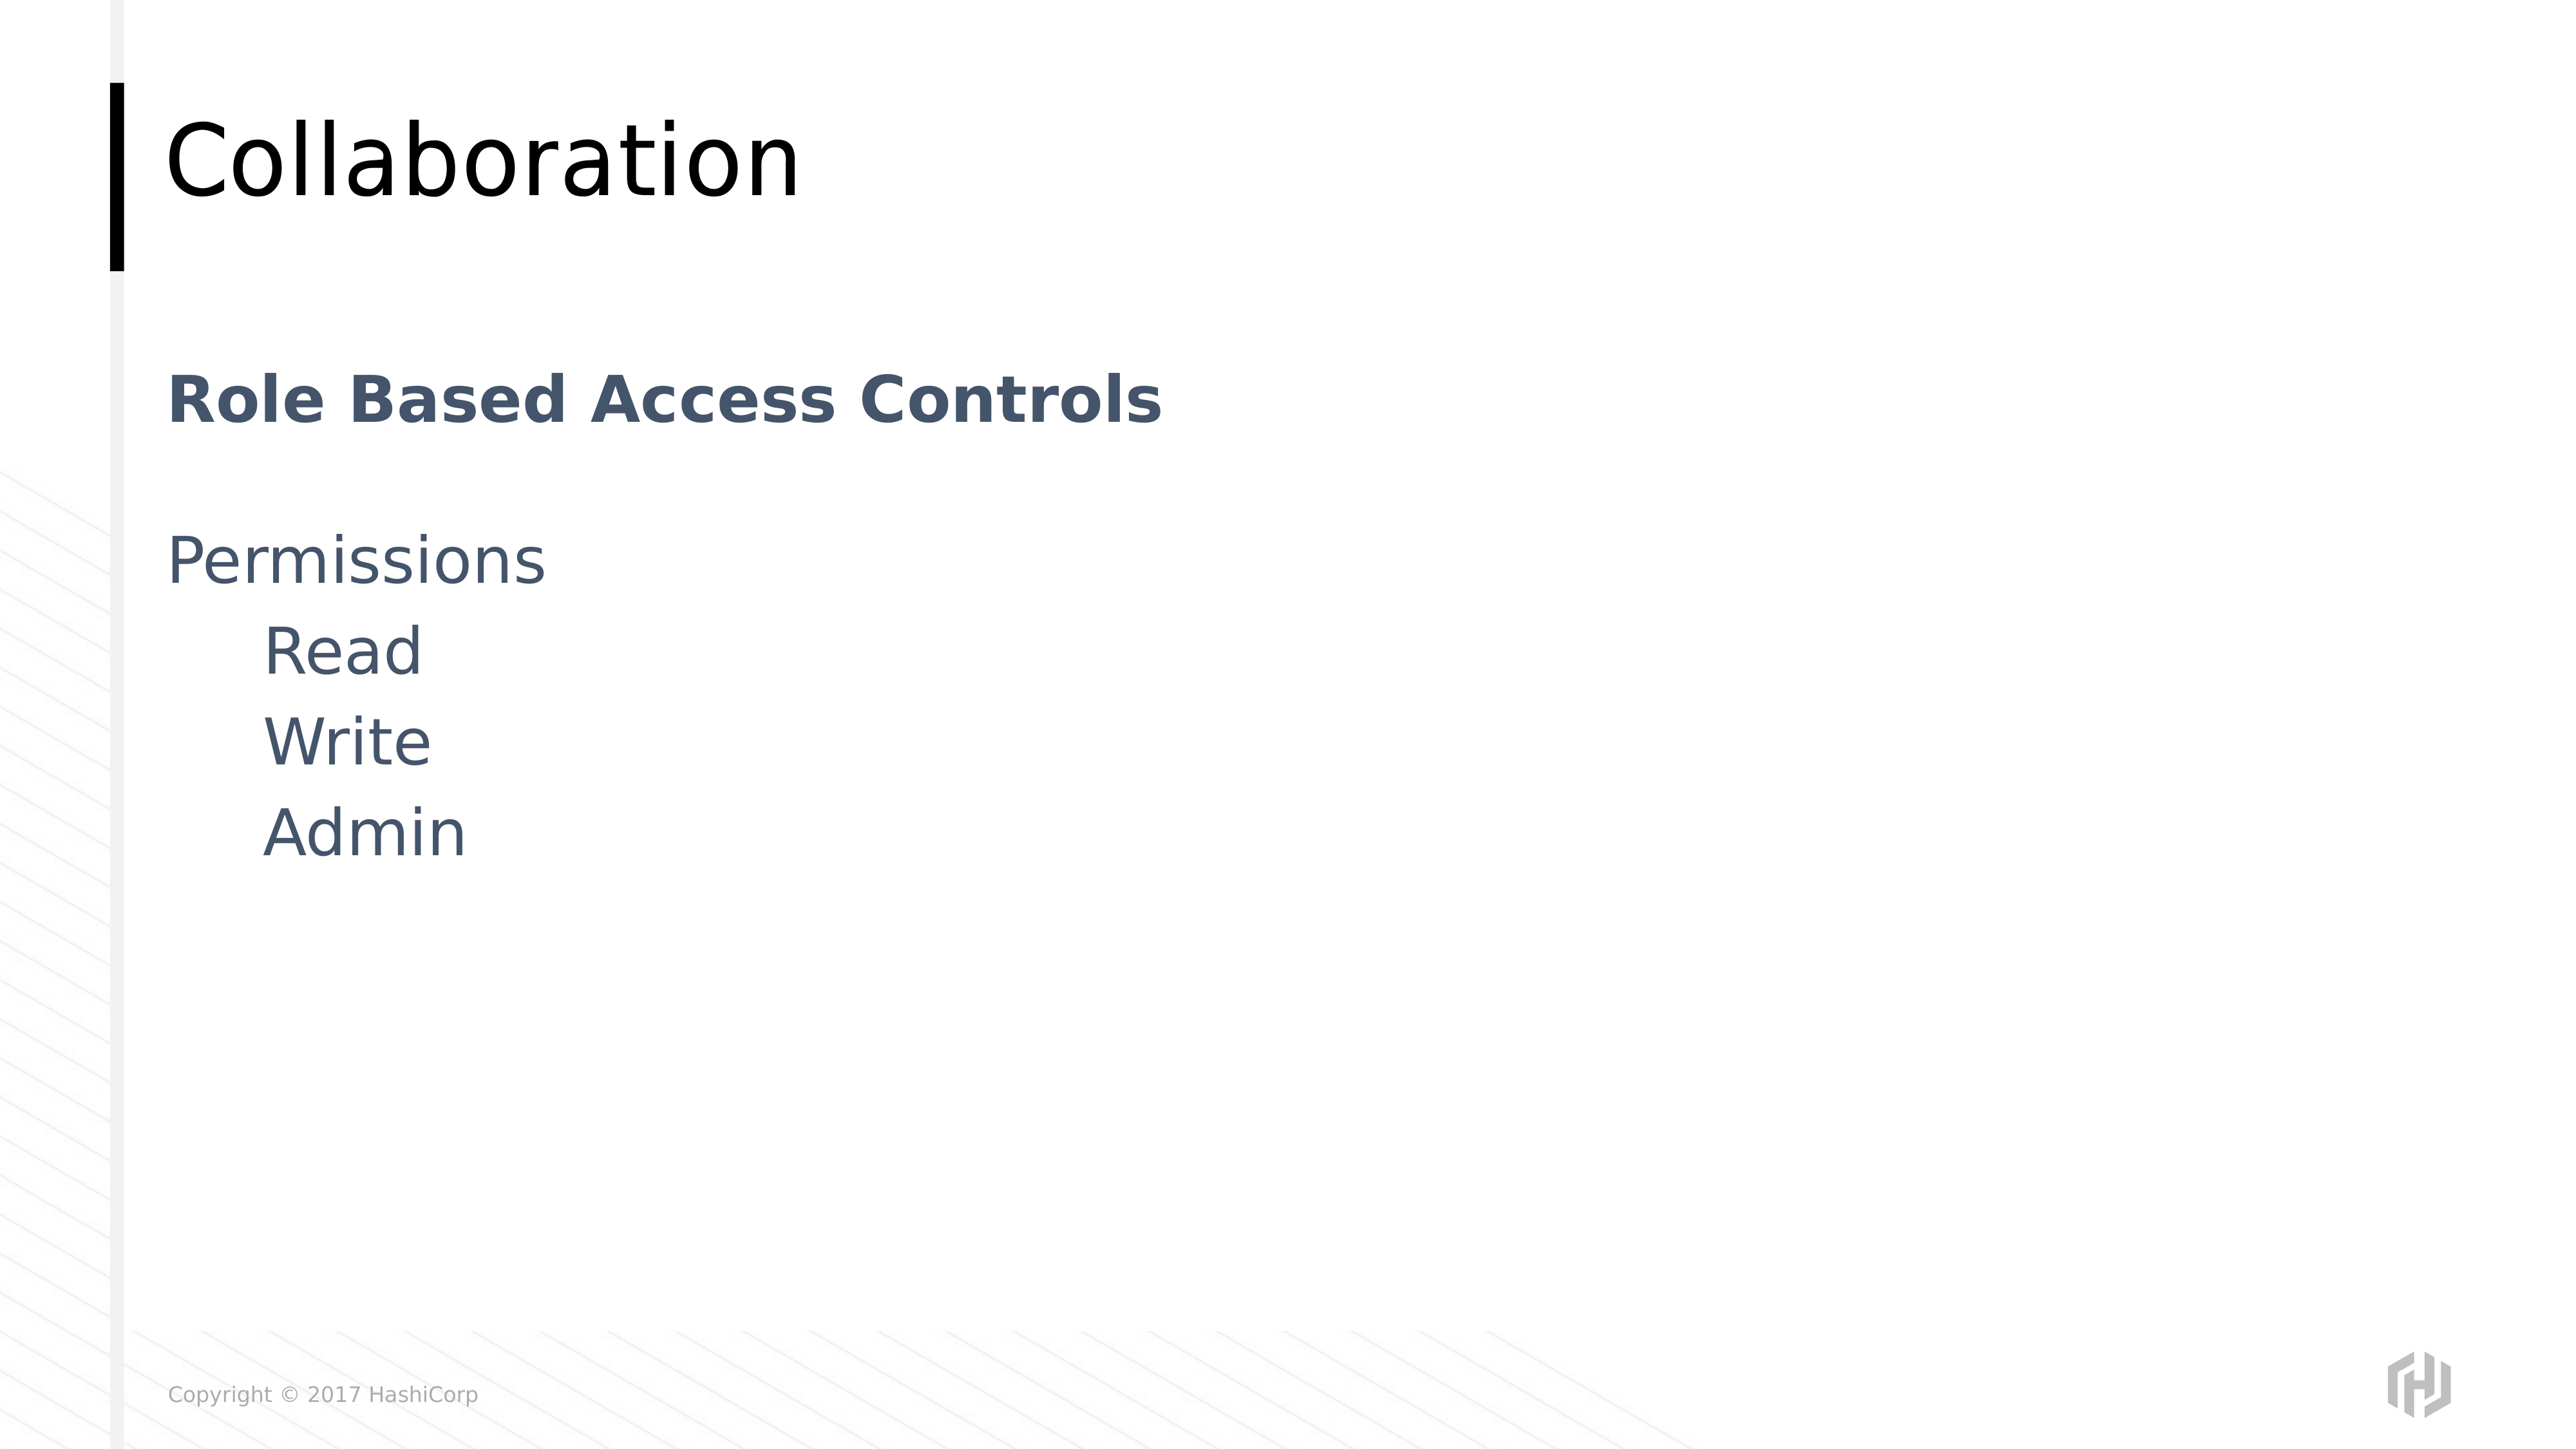

# Collaboration
Role Based Access Controls
Permissions
	Read
	Write
	Admin